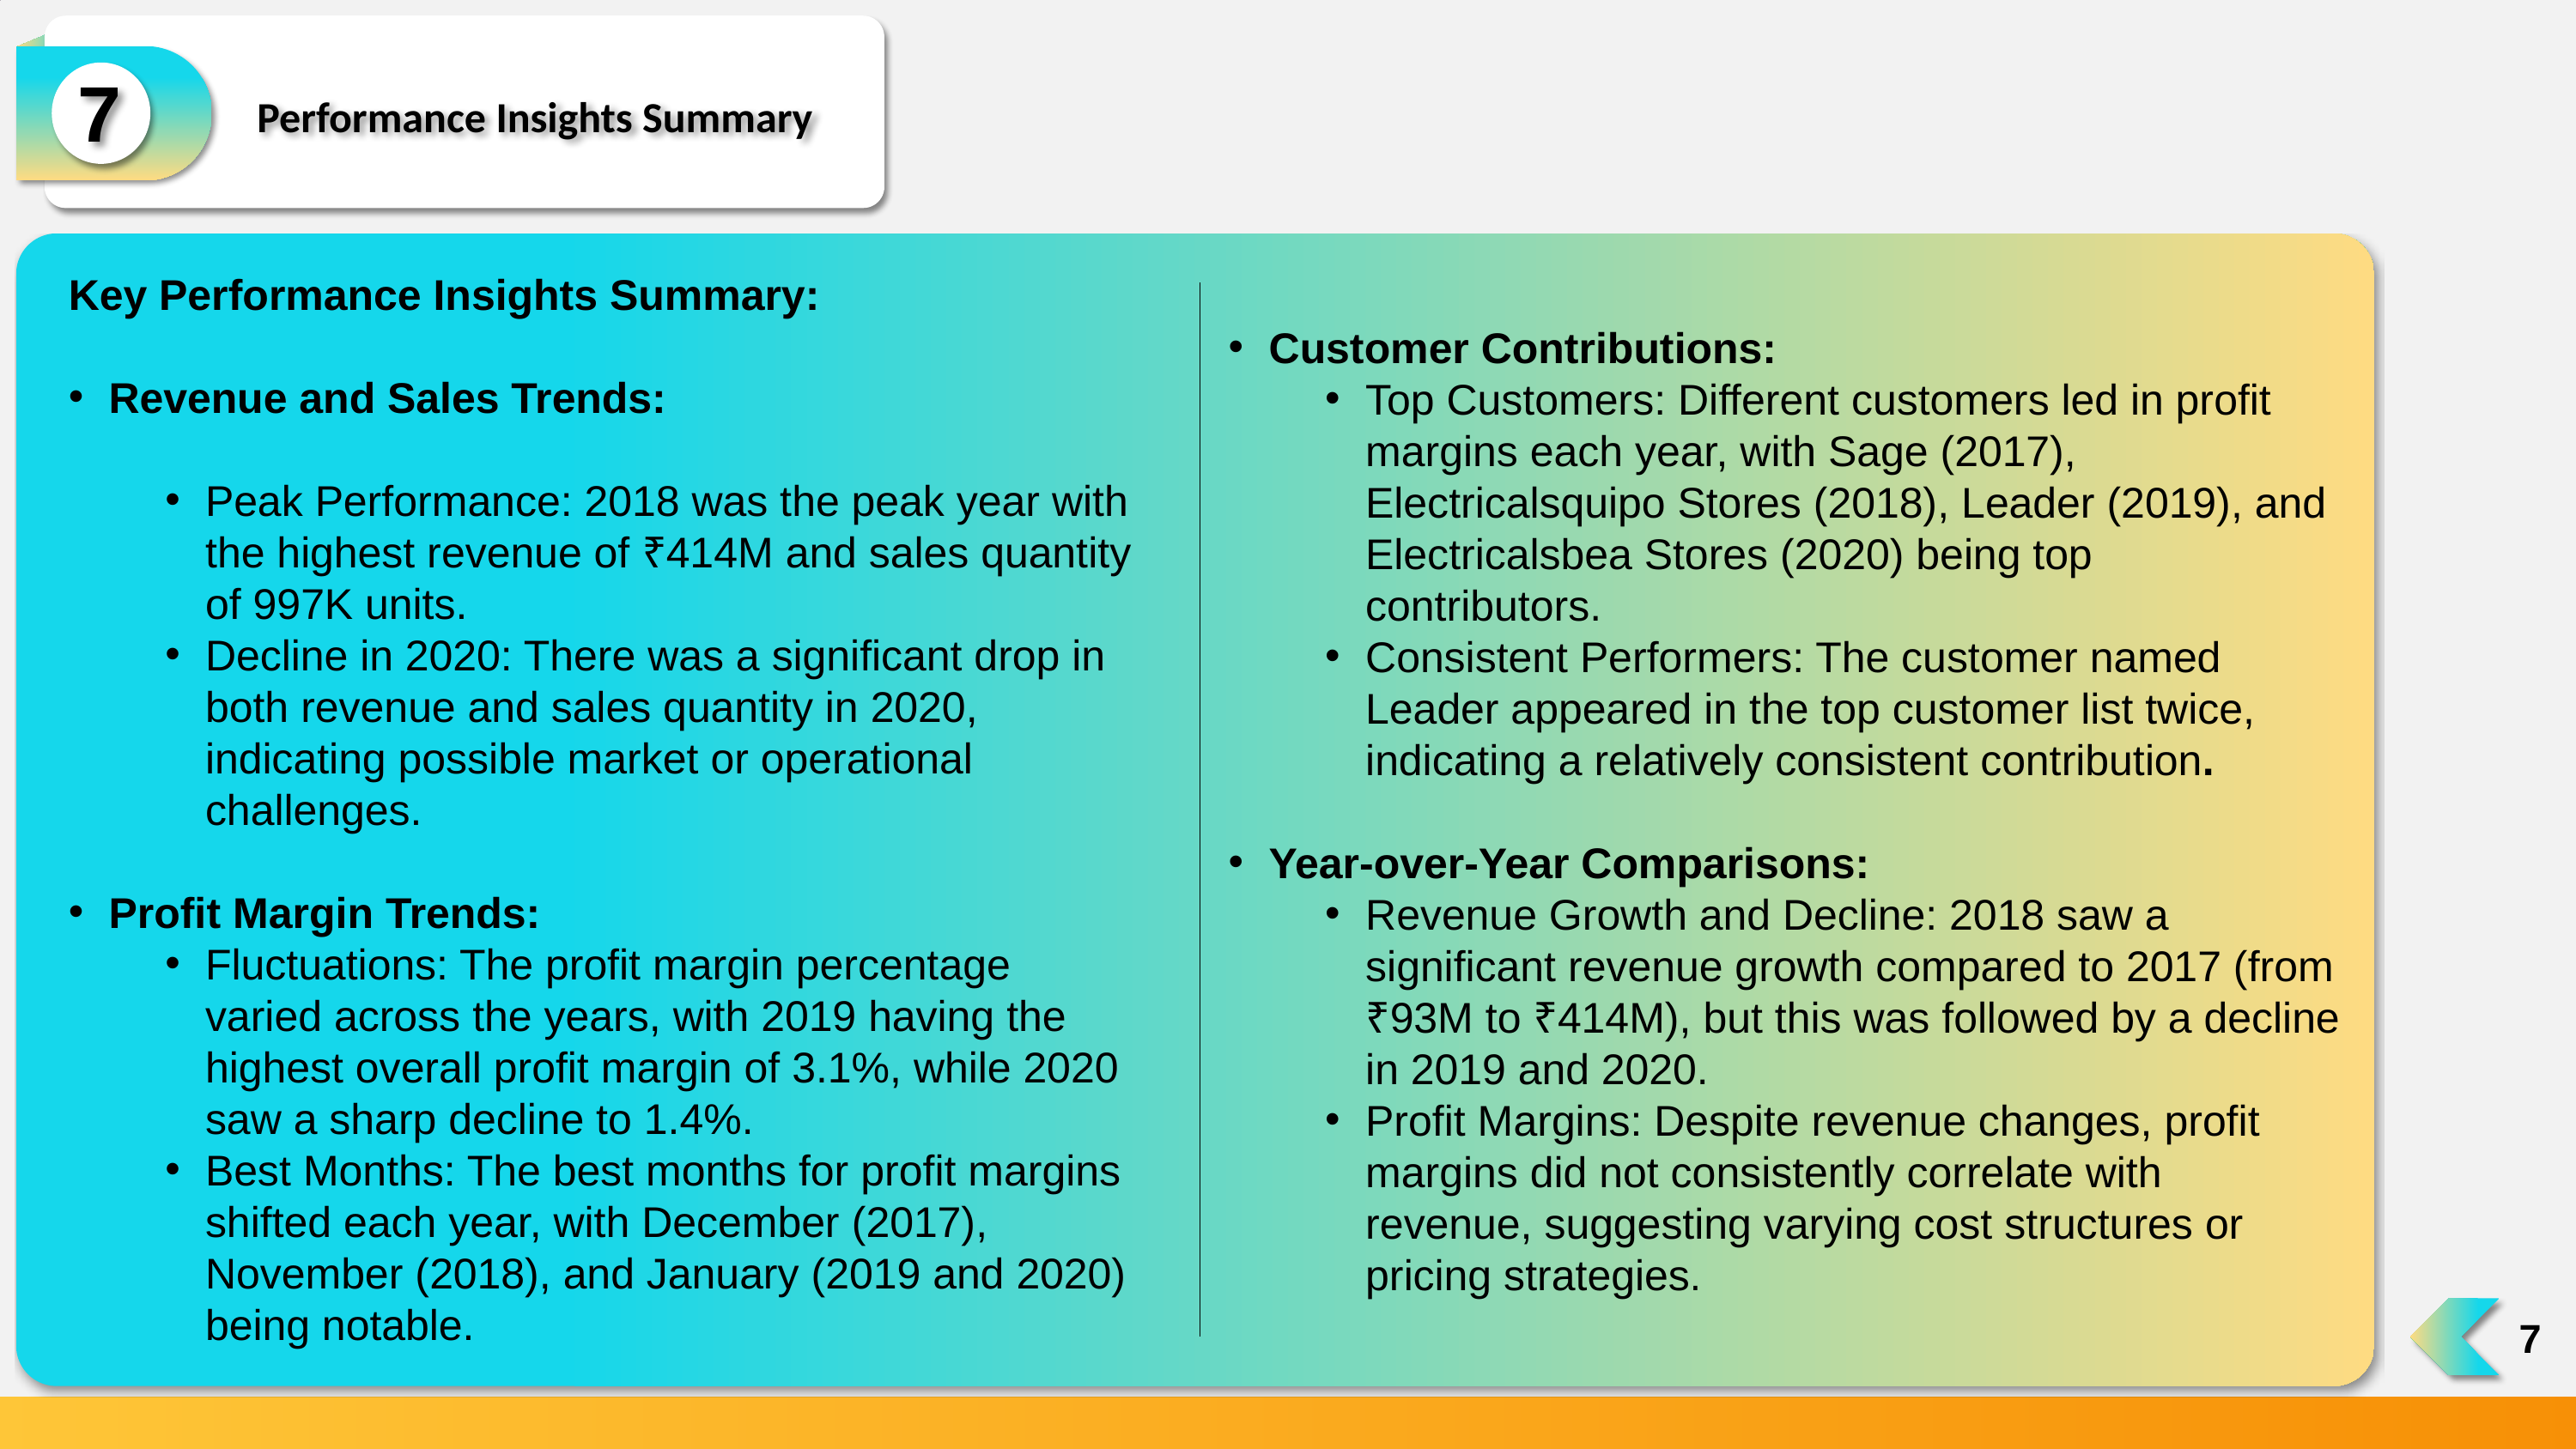

7
Performance Insights Summary

Key Performance Insights Summary:
Revenue and Sales Trends:
Peak Performance: 2018 was the peak year with the highest revenue of ₹414M and sales quantity of 997K units.
Decline in 2020: There was a significant drop in both revenue and sales quantity in 2020, indicating possible market or operational challenges.

Profit Margin Trends:
Fluctuations: The profit margin percentage varied across the years, with 2019 having the highest overall profit margin of 3.1%, while 2020 saw a sharp decline to 1.4%.
Best Months: The best months for profit margins shifted each year, with December (2017), November (2018), and January (2019 and 2020) being notable.

Customer Contributions:
Top Customers: Different customers led in profit margins each year, with Sage (2017), Electricalsquipo Stores (2018), Leader (2019), and Electricalsbea Stores (2020) being top contributors.
Consistent Performers: The customer named Leader appeared in the top customer list twice, indicating a relatively consistent contribution.

Year-over-Year Comparisons:
Revenue Growth and Decline: 2018 saw a significant revenue growth compared to 2017 (from ₹93M to ₹414M), but this was followed by a decline in 2019 and 2020.
Profit Margins: Despite revenue changes, profit margins did not consistently correlate with revenue, suggesting varying cost structures or pricing strategies.

7